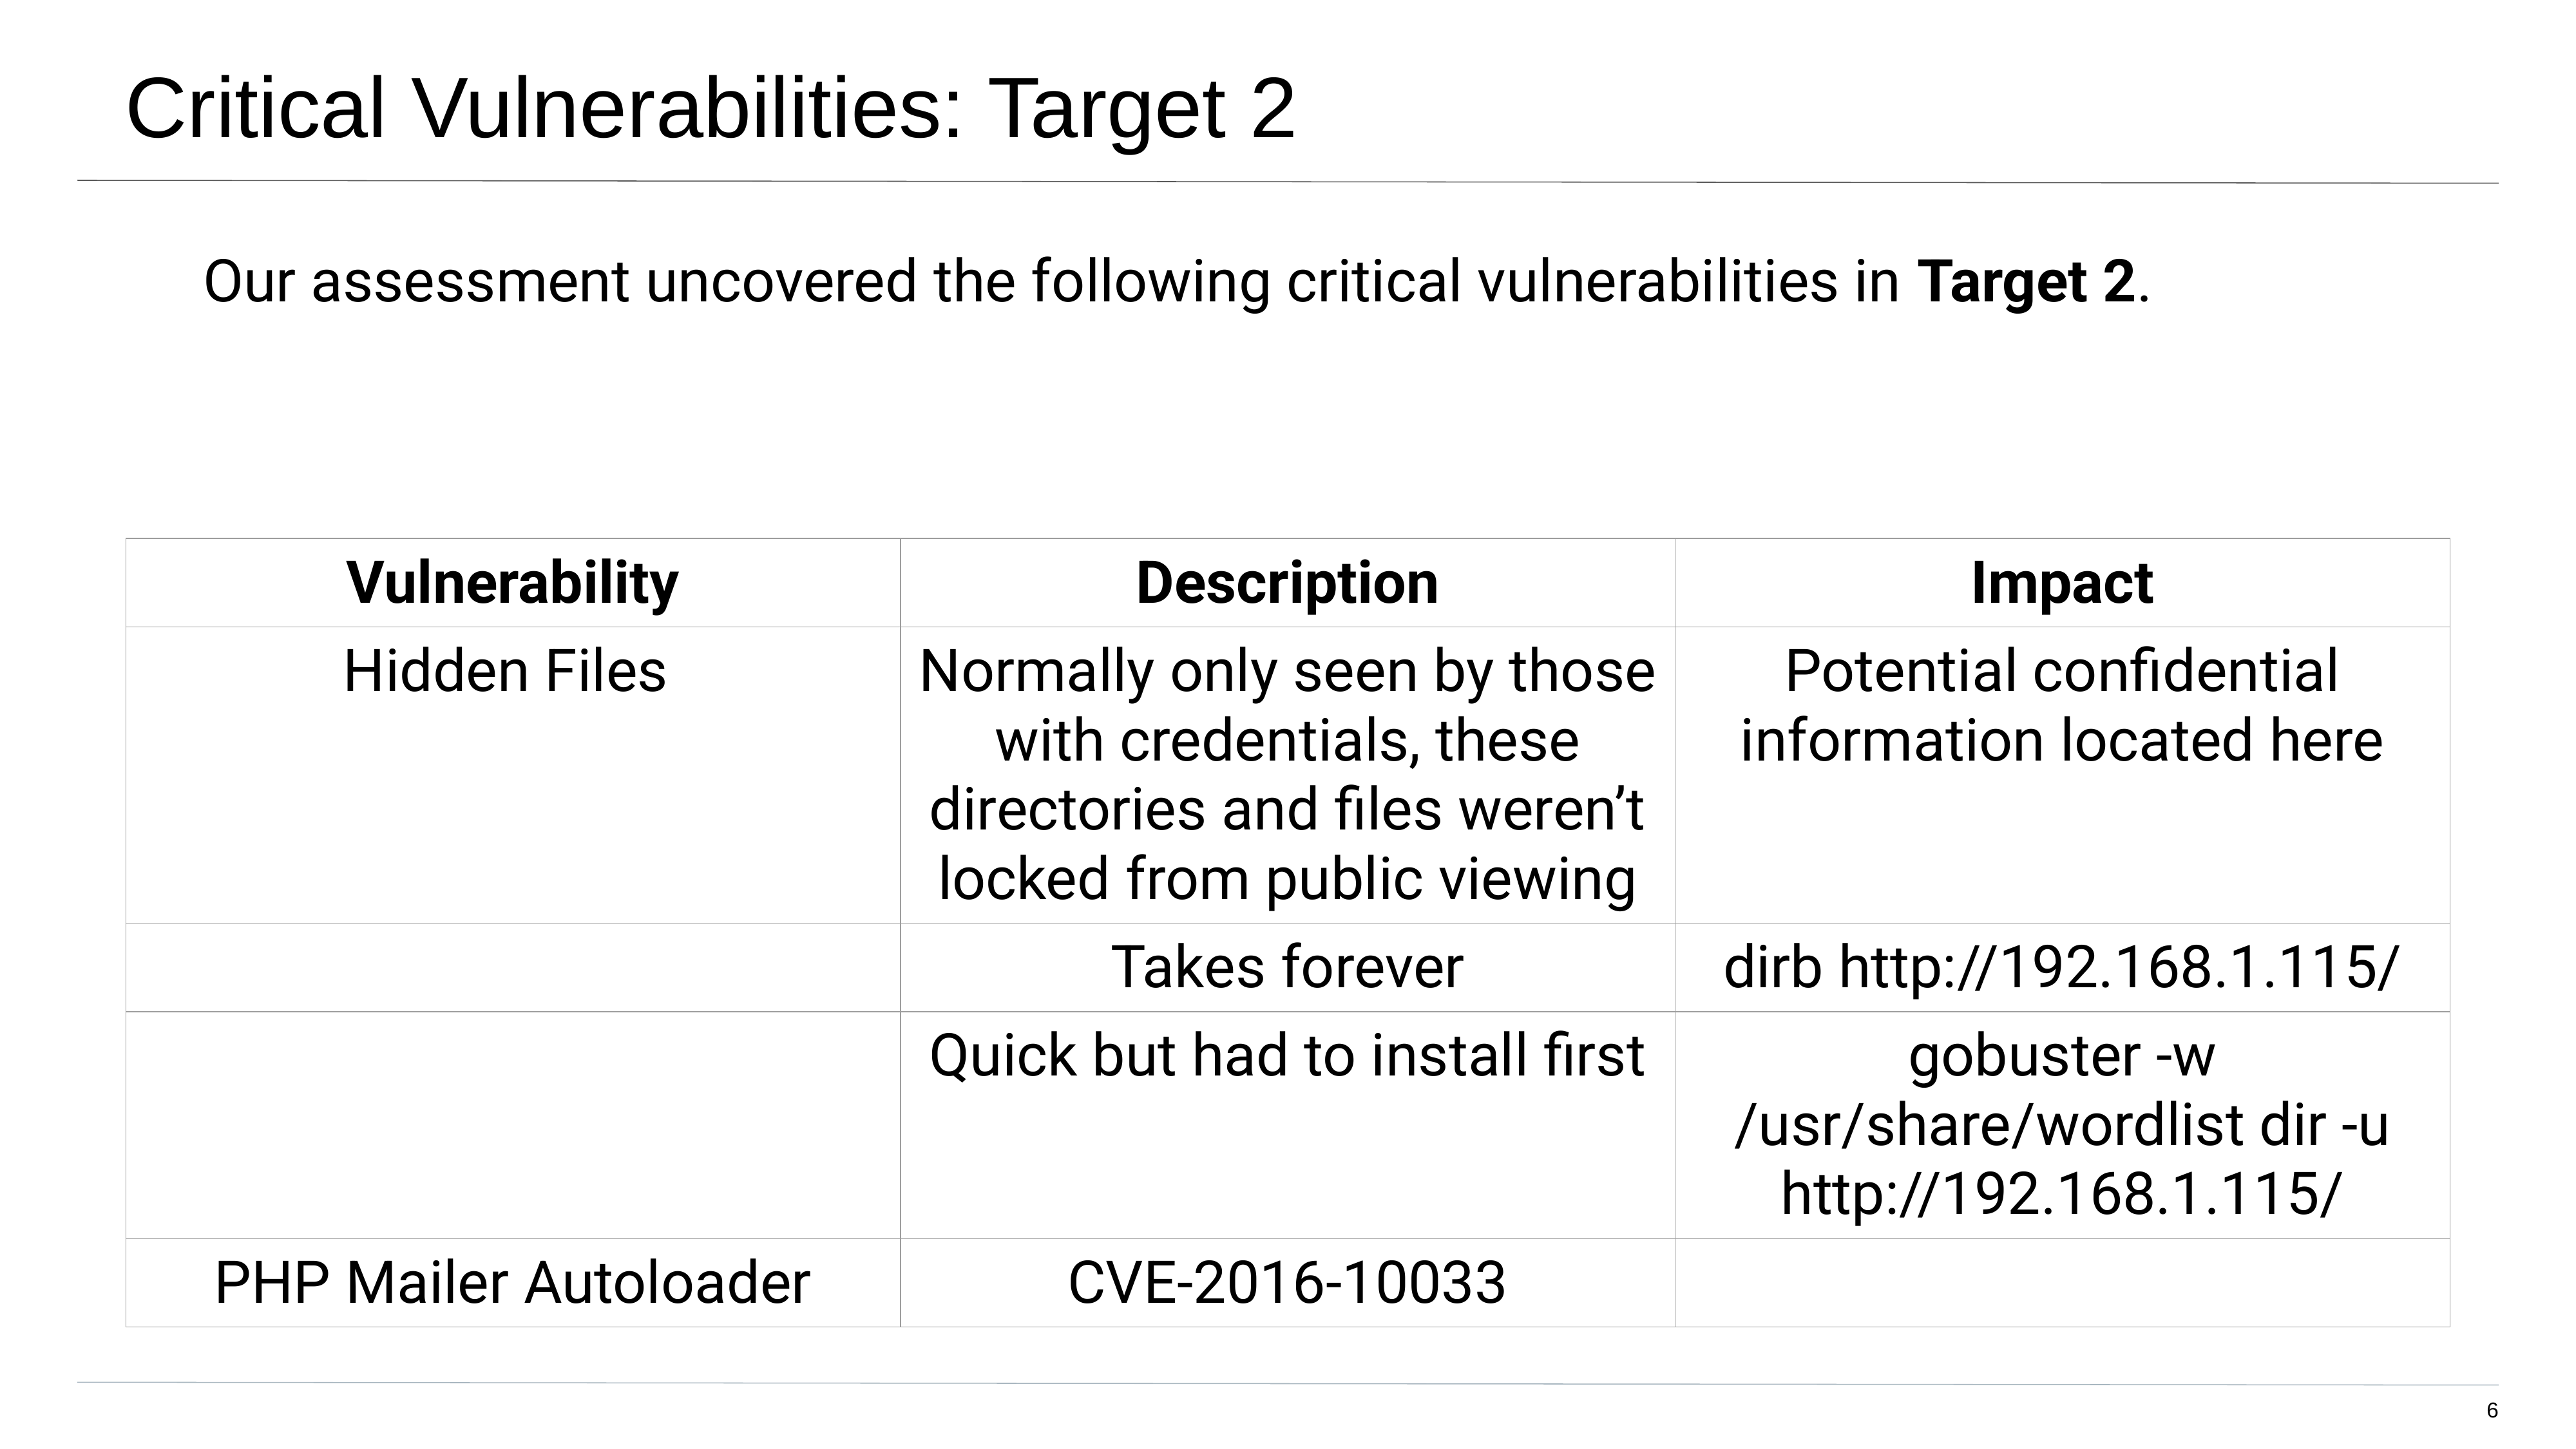

# Critical Vulnerabilities: Target 2
Our assessment uncovered the following critical vulnerabilities in Target 2.

| Vulnerability | Description | Impact |
| --- | --- | --- |
| Hidden Files | Normally only seen by those with credentials, these directories and files weren’t locked from public viewing | Potential confidential information located here |
|  | Takes forever | dirb http://192.168.1.115/ |
|  | Quick but had to install first | gobuster -w /usr/share/wordlist dir -u http://192.168.1.115/ |
| PHP Mailer Autoloader | CVE-2016-10033 |  |
6